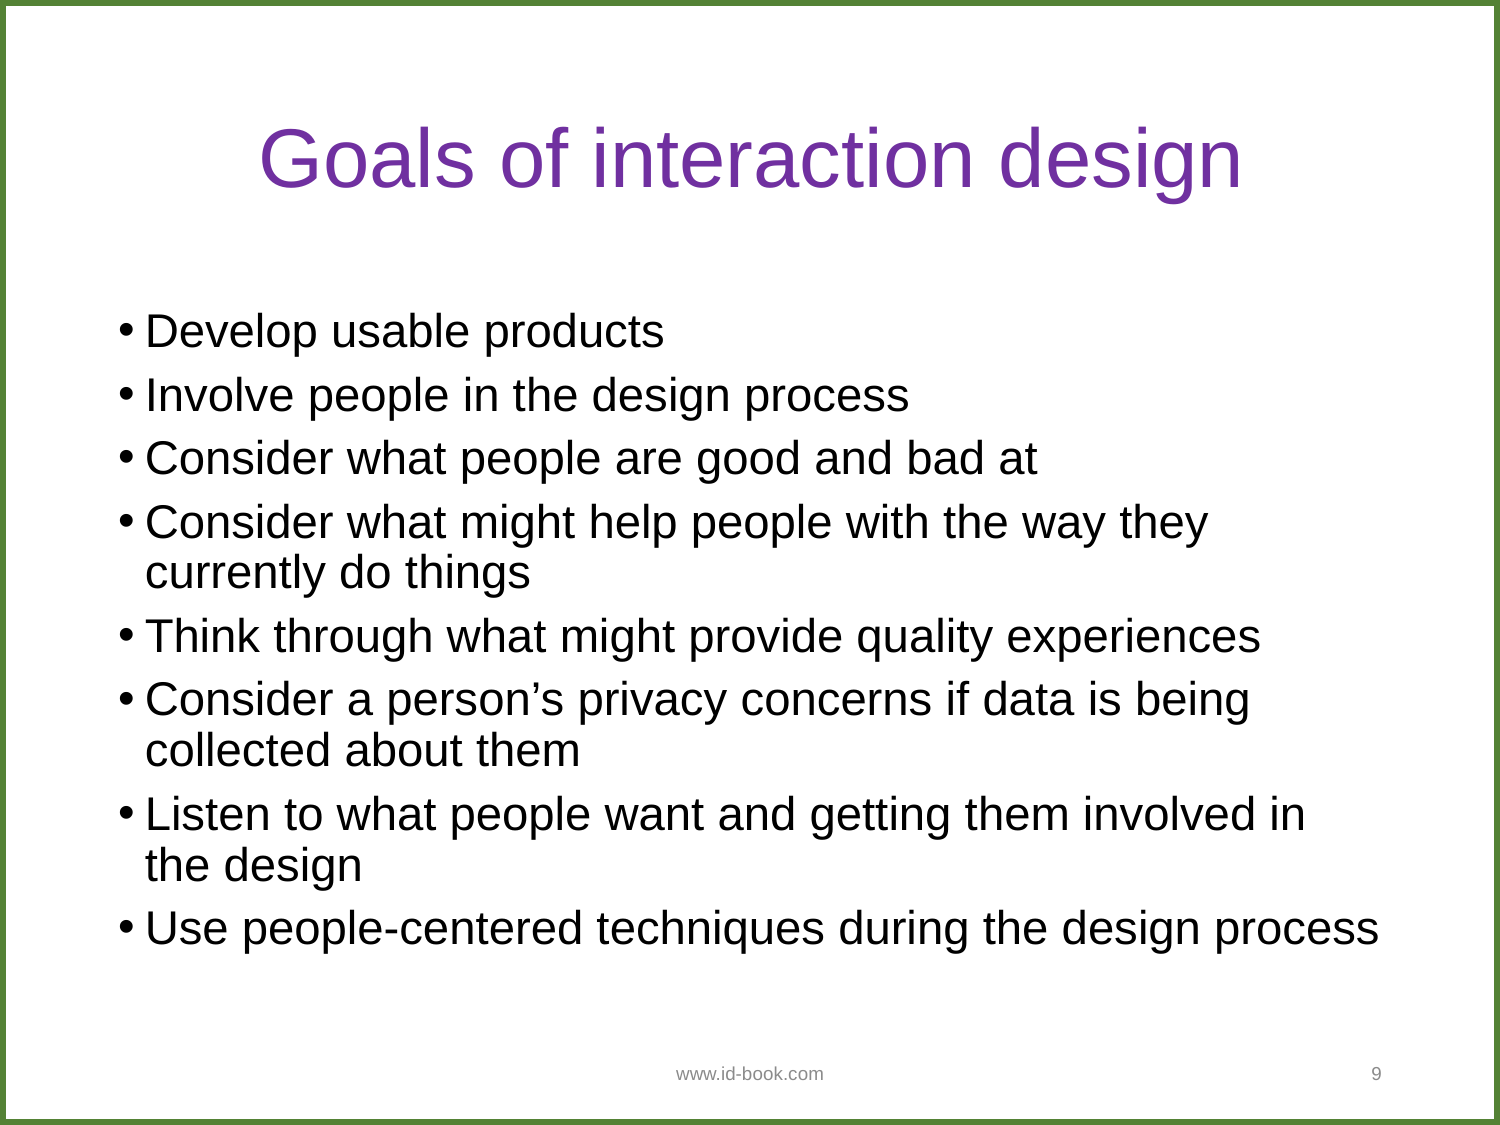

# Goals of interaction design
Develop usable products
Involve people in the design process
Consider what people are good and bad at
Consider what might help people with the way they currently do things
Think through what might provide quality experiences
Consider a person’s privacy concerns if data is being collected about them
Listen to what people want and getting them involved in the design
Use people-centered techniques during the design process

www.id-book.com
9